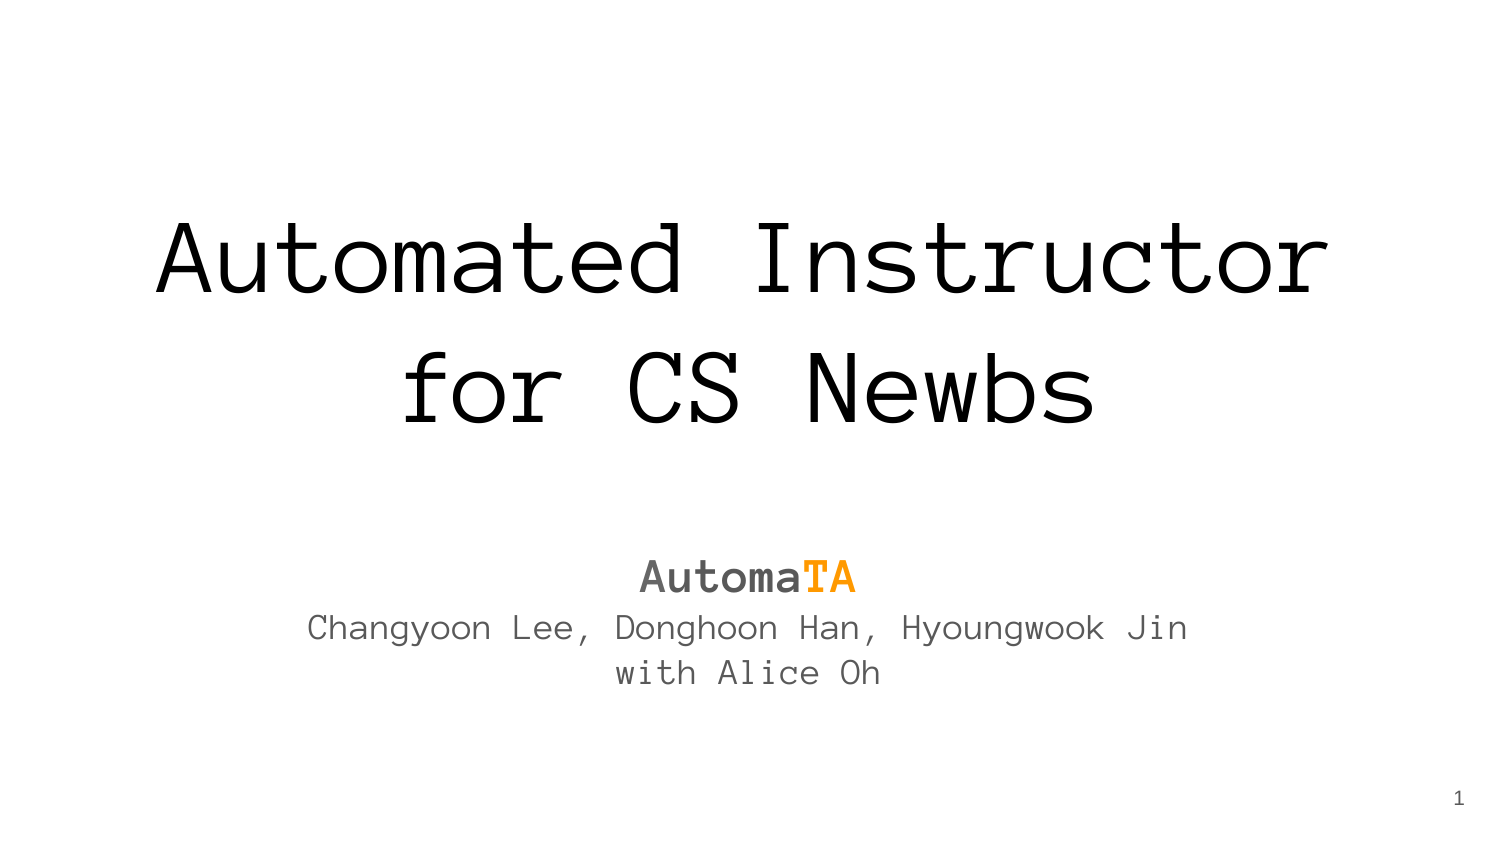

# Automated Instructor
for CS Newbs
AutomaTA
Changyoon Lee, Donghoon Han, Hyoungwook Jin
with Alice Oh
1